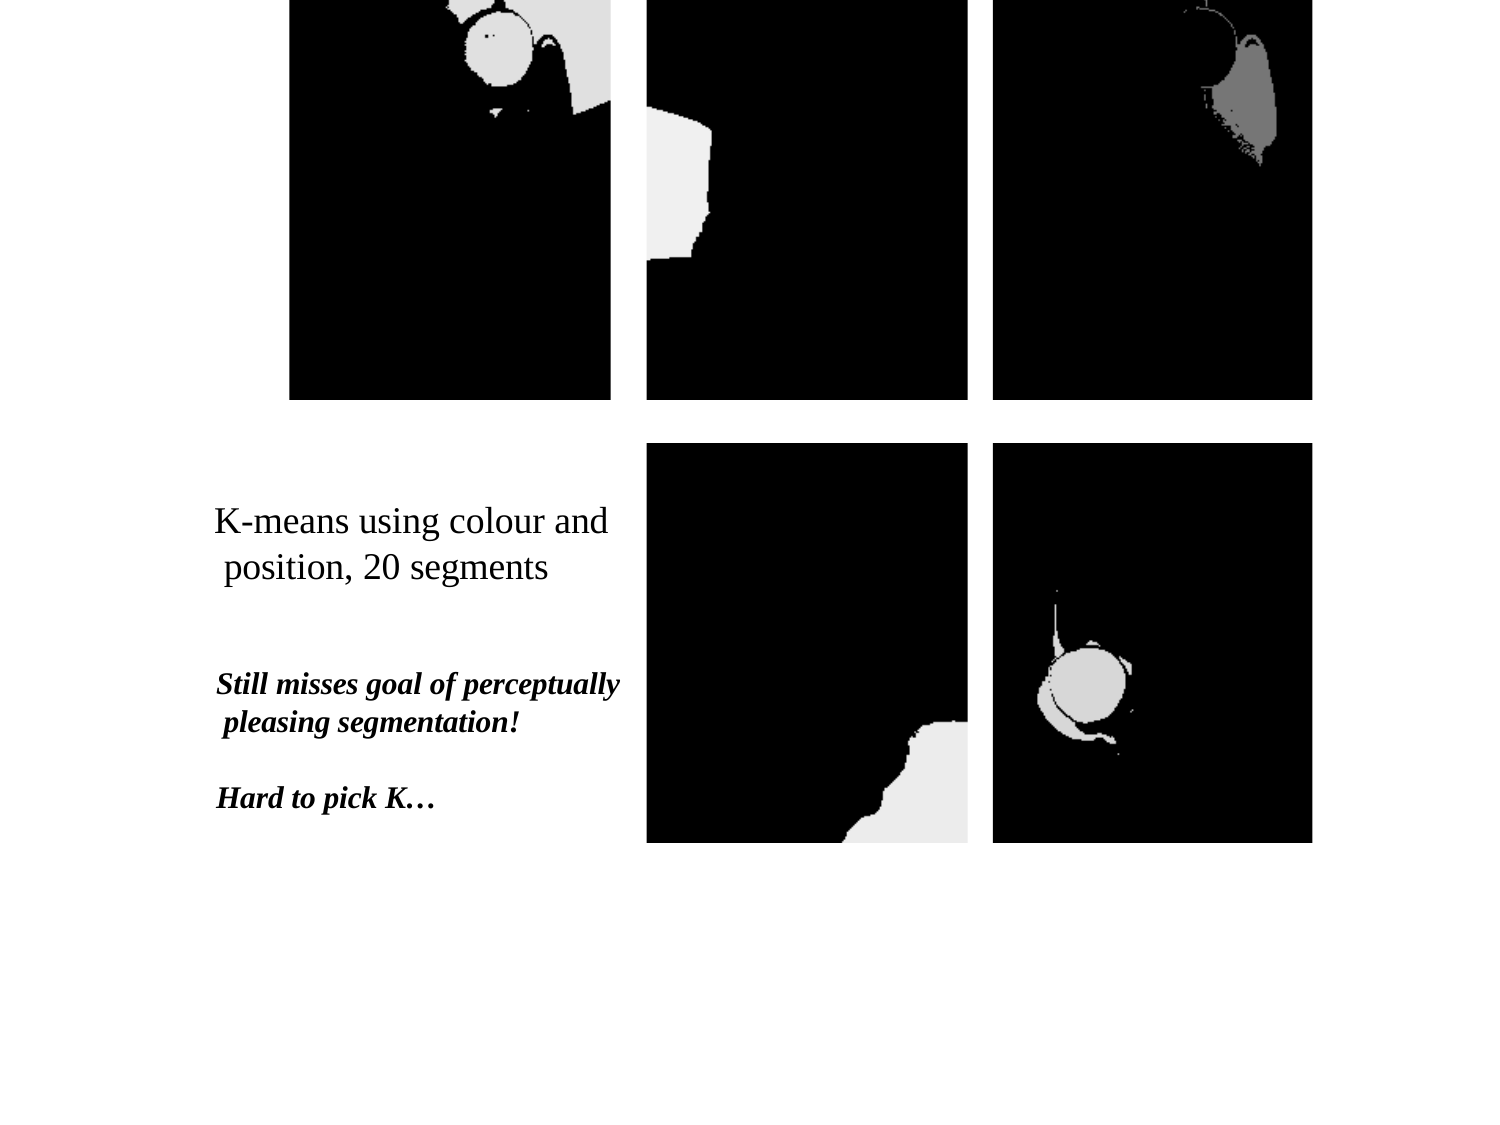

K-means using colour and  position, 20 segments

Still misses goal of perceptually  pleasing segmentation!

Hard to pick K…